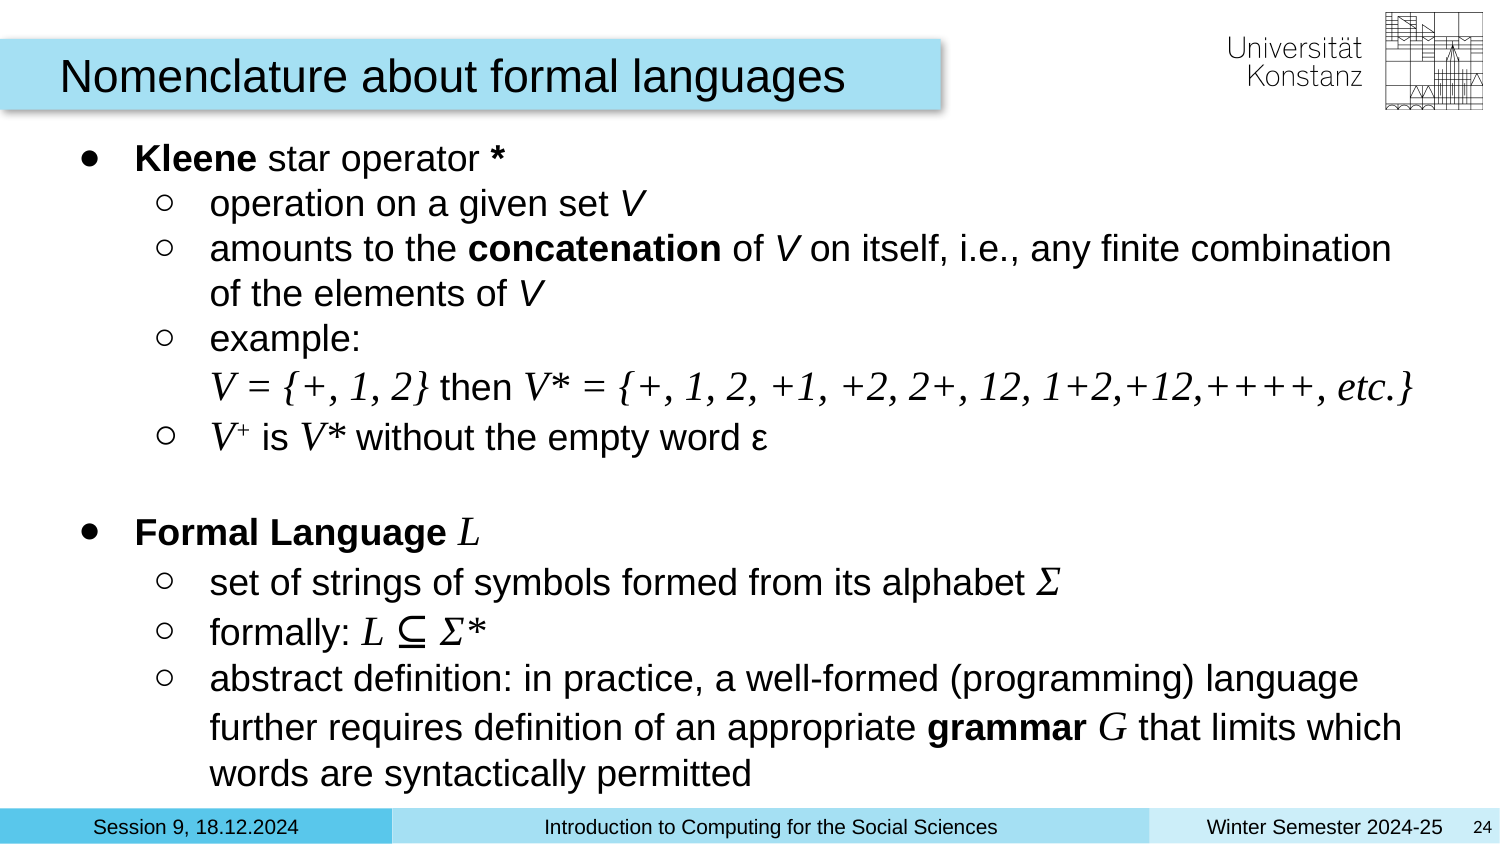

Nomenclature about formal languages

Kleene star operator *
operation on a given set V
amounts to the concatenation of V on itself, i.e., any finite combination
of the elements of V
example:
V = {+, 1, 2} then V* = {+, 1, 2, +1, +2, 2+, 12, 1+2,+12,++++, etc.}
V+ is V* without the empty word ε
Formal Language L
set of strings of symbols formed from its alphabet Σ
formally: L ⊆ Σ*
abstract definition: in practice, a well-formed (programming) language further requires definition of an appropriate grammar G that limits which words are syntactically permitted